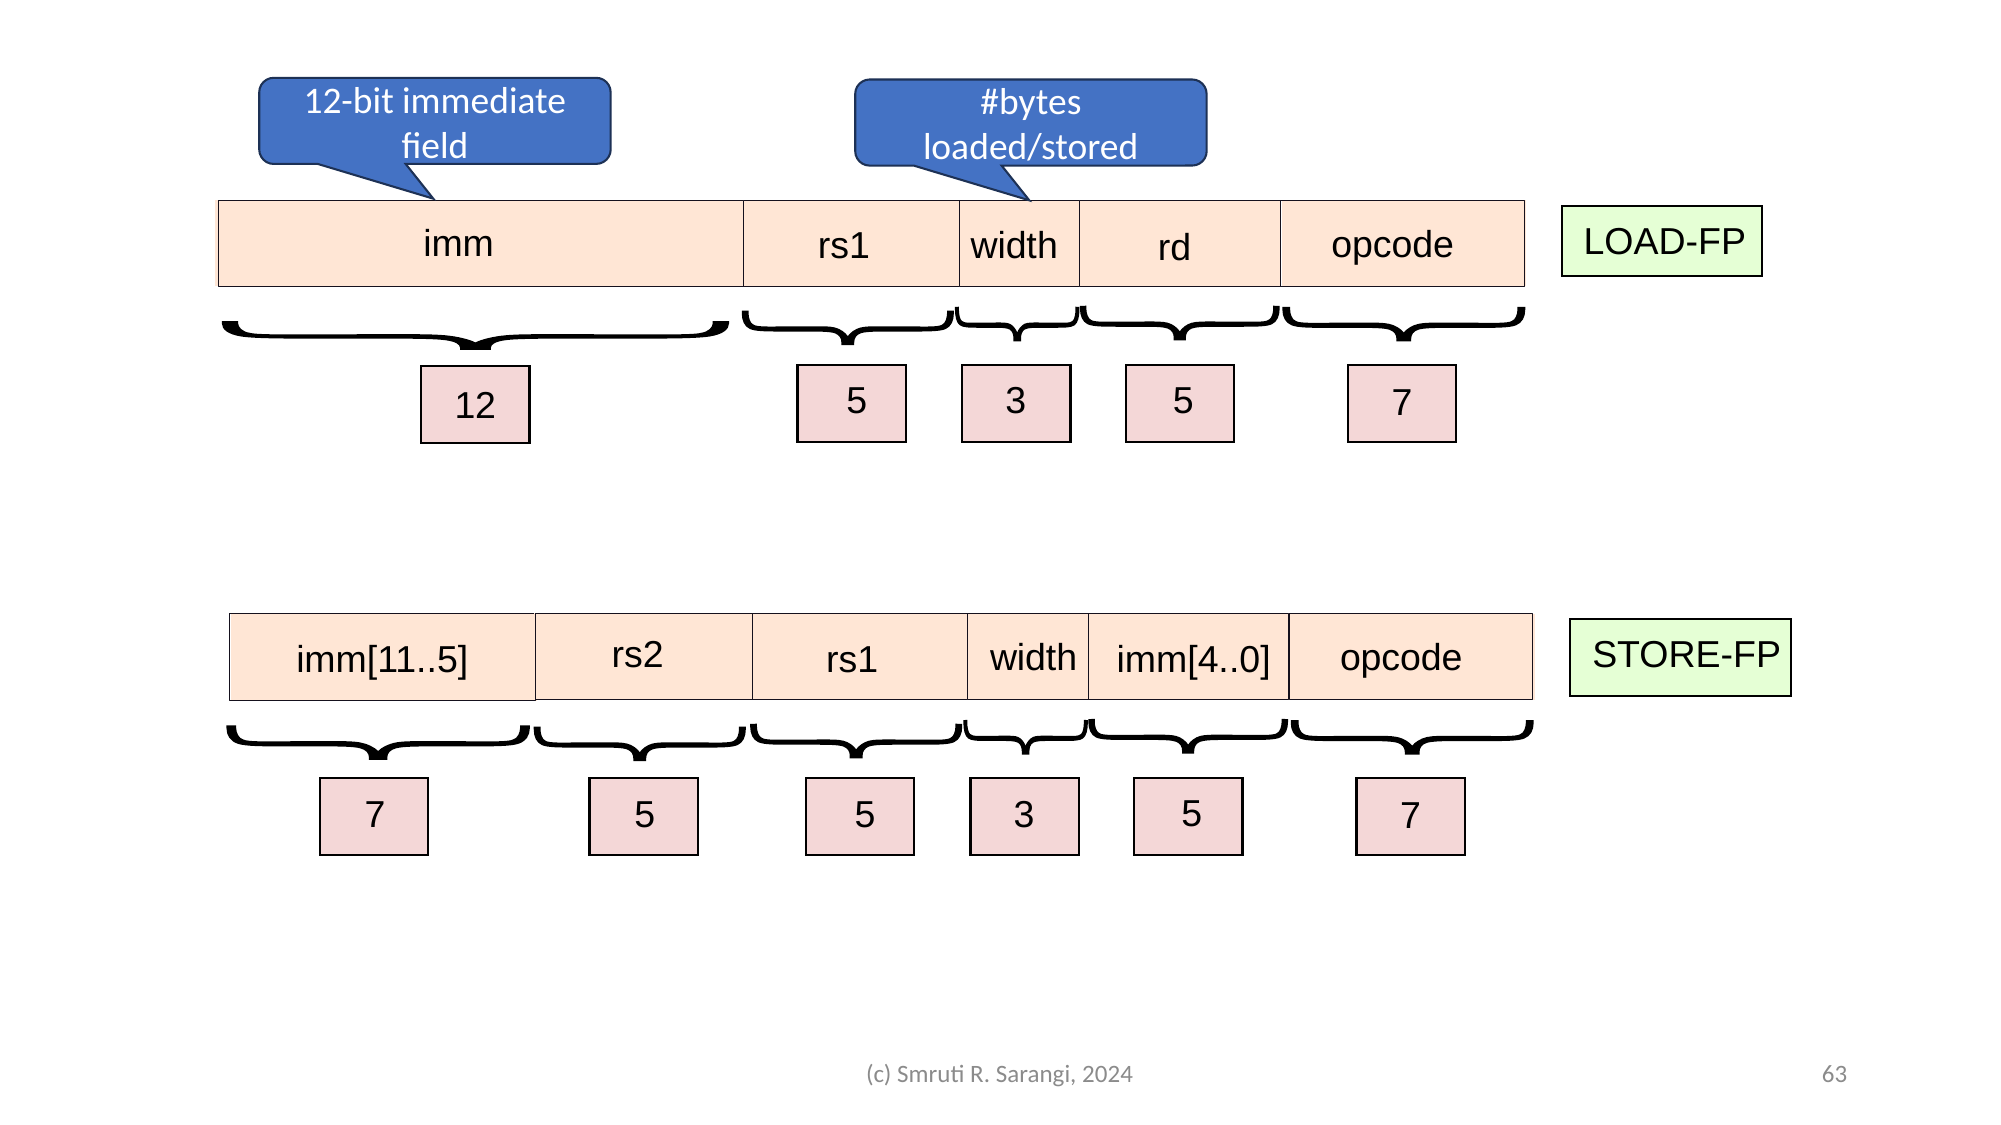

12-bit immediate field
#bytes loaded/stored

LOAD-FP
imm
opcode
width
rs1
rd
funct7

5

5

3

7

12

rs2
STORE-FP
width
opcode
rs1
imm[4..0]
imm[11..5]

7

5

5

5

3

7
(c) Smruti R. Sarangi, 2024
63